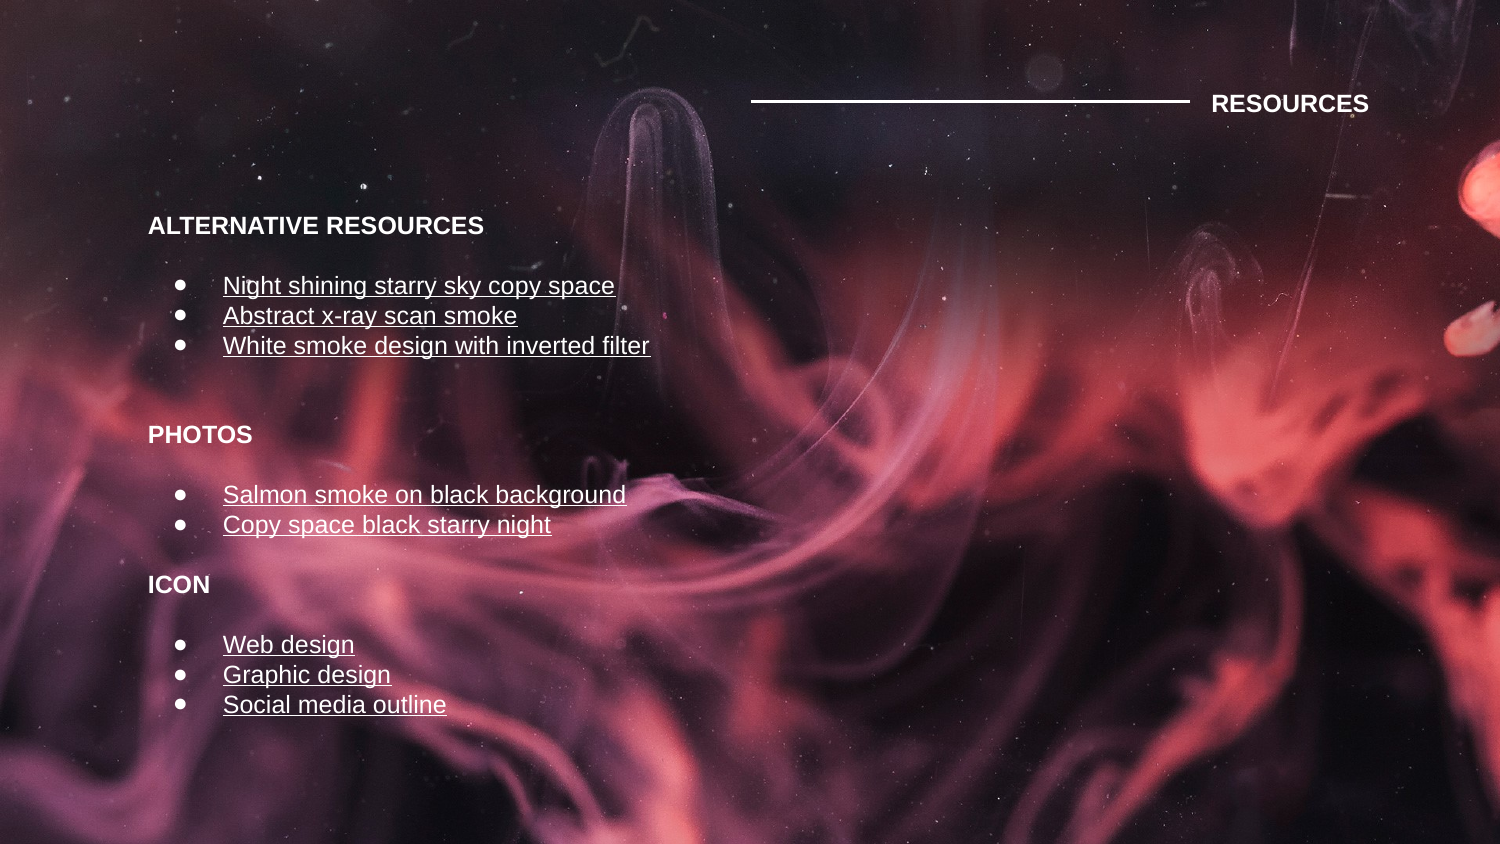

# RESOURCES
ALTERNATIVE RESOURCES

Night shining starry sky copy space
Abstract x-ray scan smoke
White smoke design with inverted filter

PHOTOS

Salmon smoke on black background
Copy space black starry night

ICON

Web design
Graphic design
Social media outline